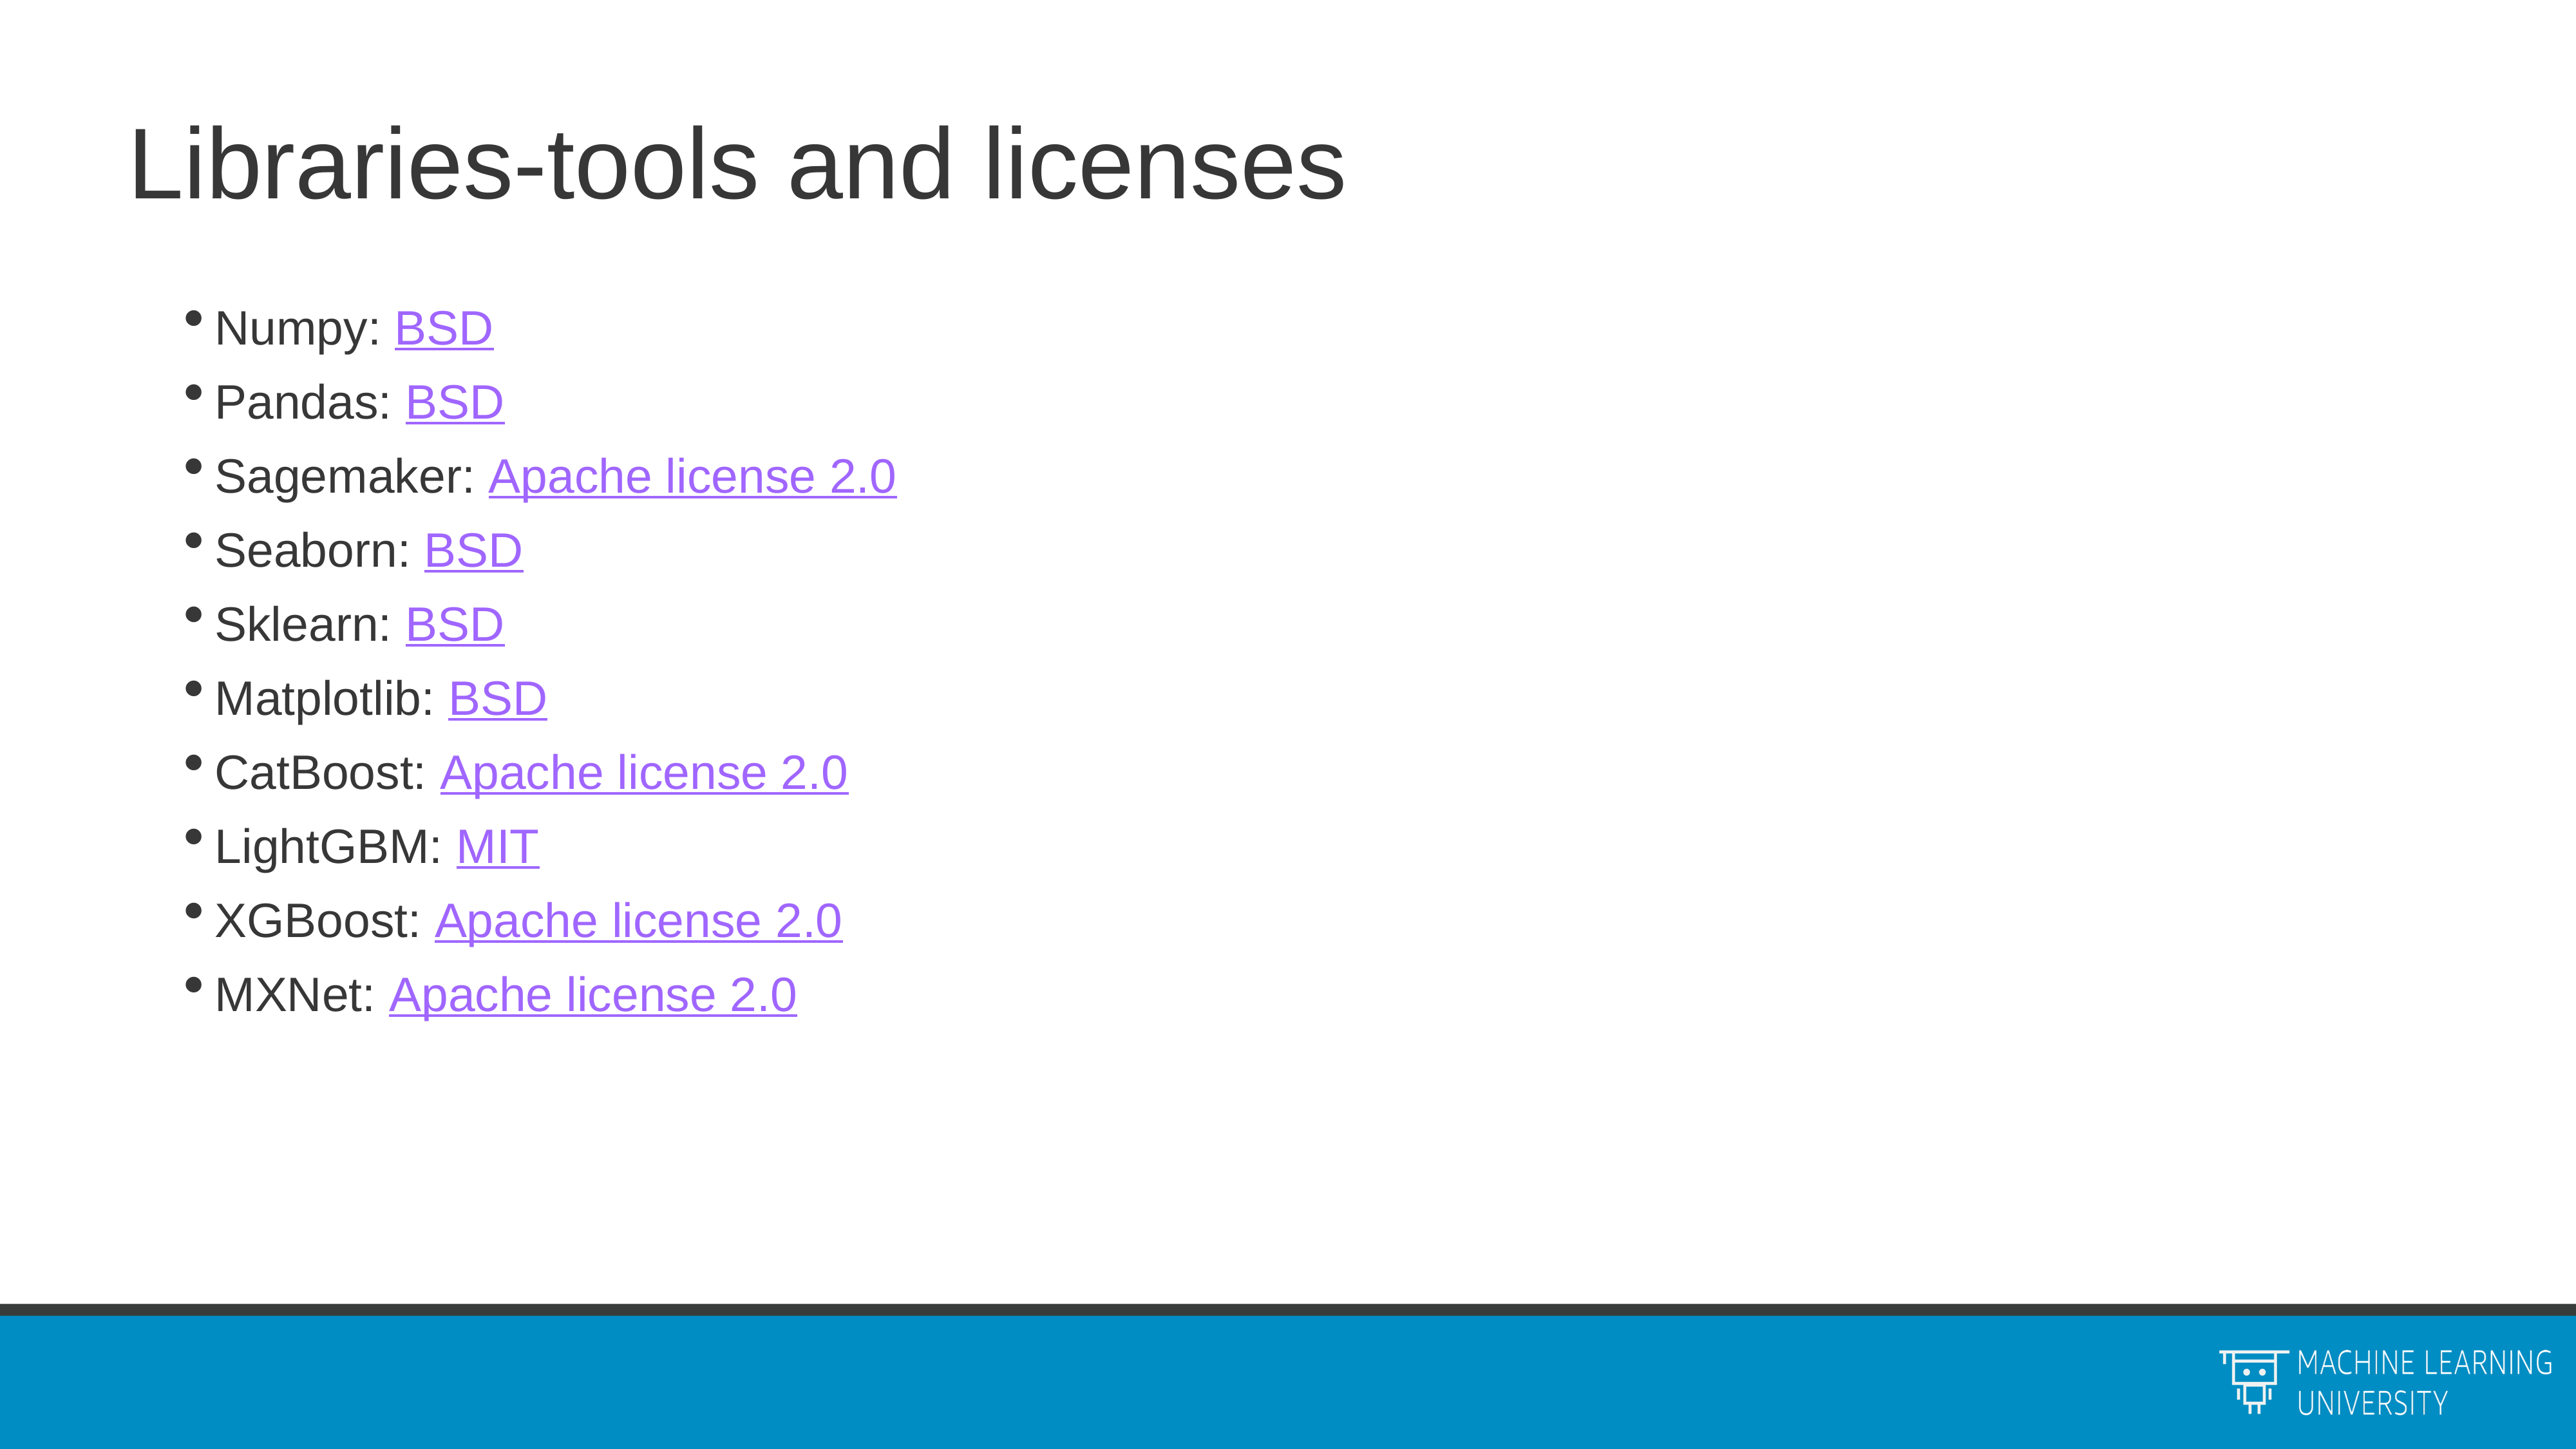

# Libraries-tools and licenses
Numpy: BSD
Pandas: BSD
Sagemaker: Apache license 2.0
Seaborn: BSD
Sklearn: BSD
Matplotlib: BSD
CatBoost: Apache license 2.0
LightGBM: MIT
XGBoost: Apache license 2.0
MXNet: Apache license 2.0